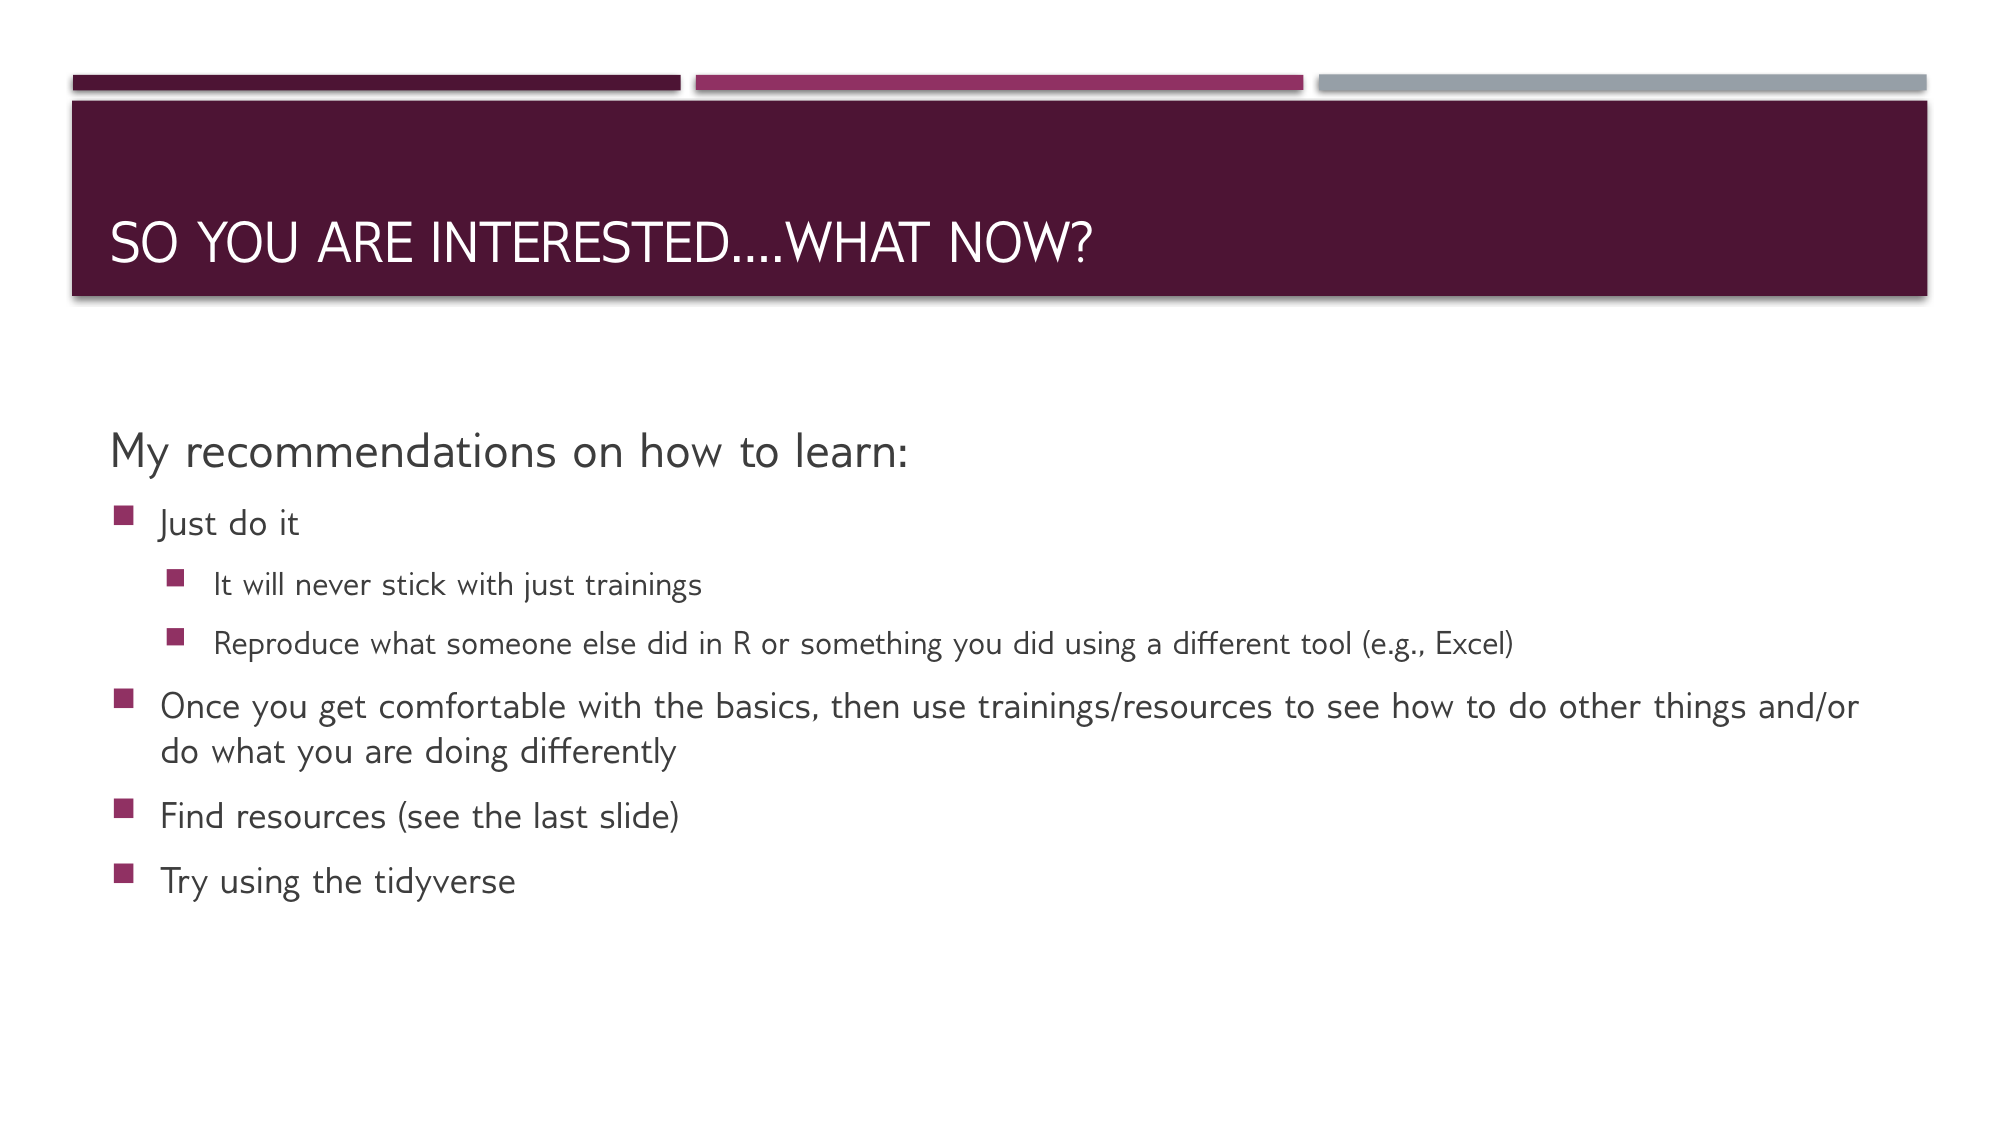

# So you are interested….What now?
My recommendations on how to learn:
Just do it
It will never stick with just trainings
Reproduce what someone else did in R or something you did using a different tool (e.g., Excel)
Once you get comfortable with the basics, then use trainings/resources to see how to do other things and/or do what you are doing differently
Find resources (see the last slide)
Try using the tidyverse